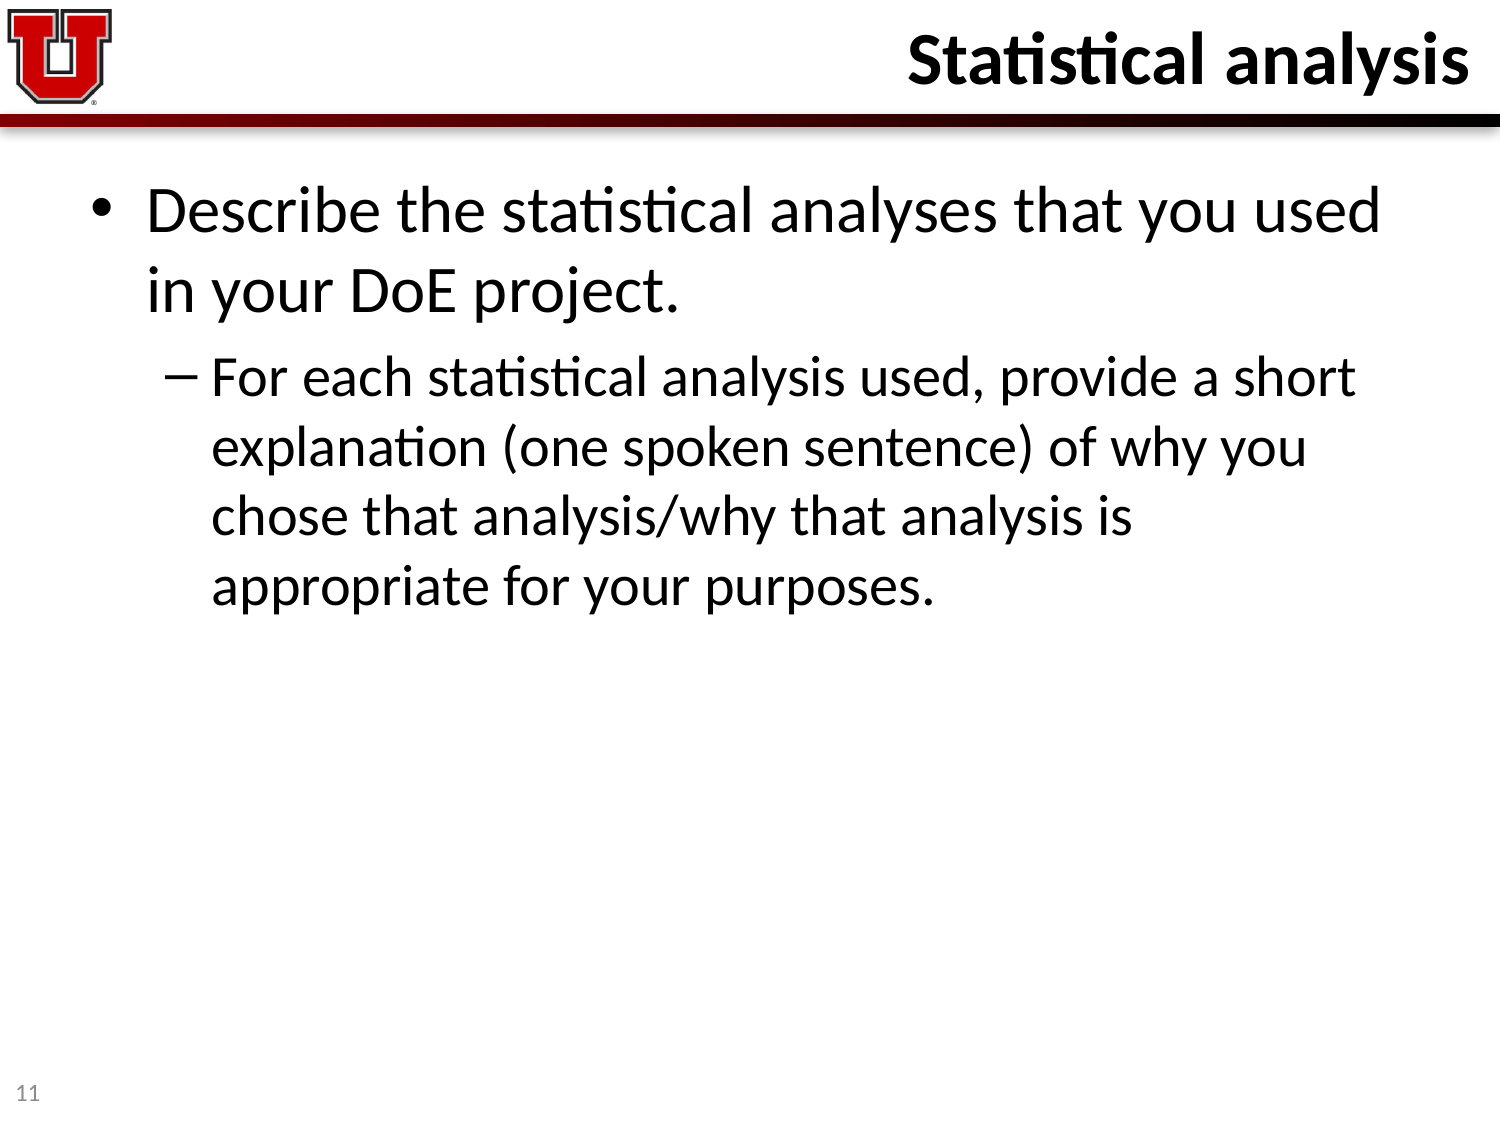

# Statistical analysis
Describe the statistical analyses that you used in your DoE project.
For each statistical analysis used, provide a short explanation (one spoken sentence) of why you chose that analysis/why that analysis is appropriate for your purposes.

11